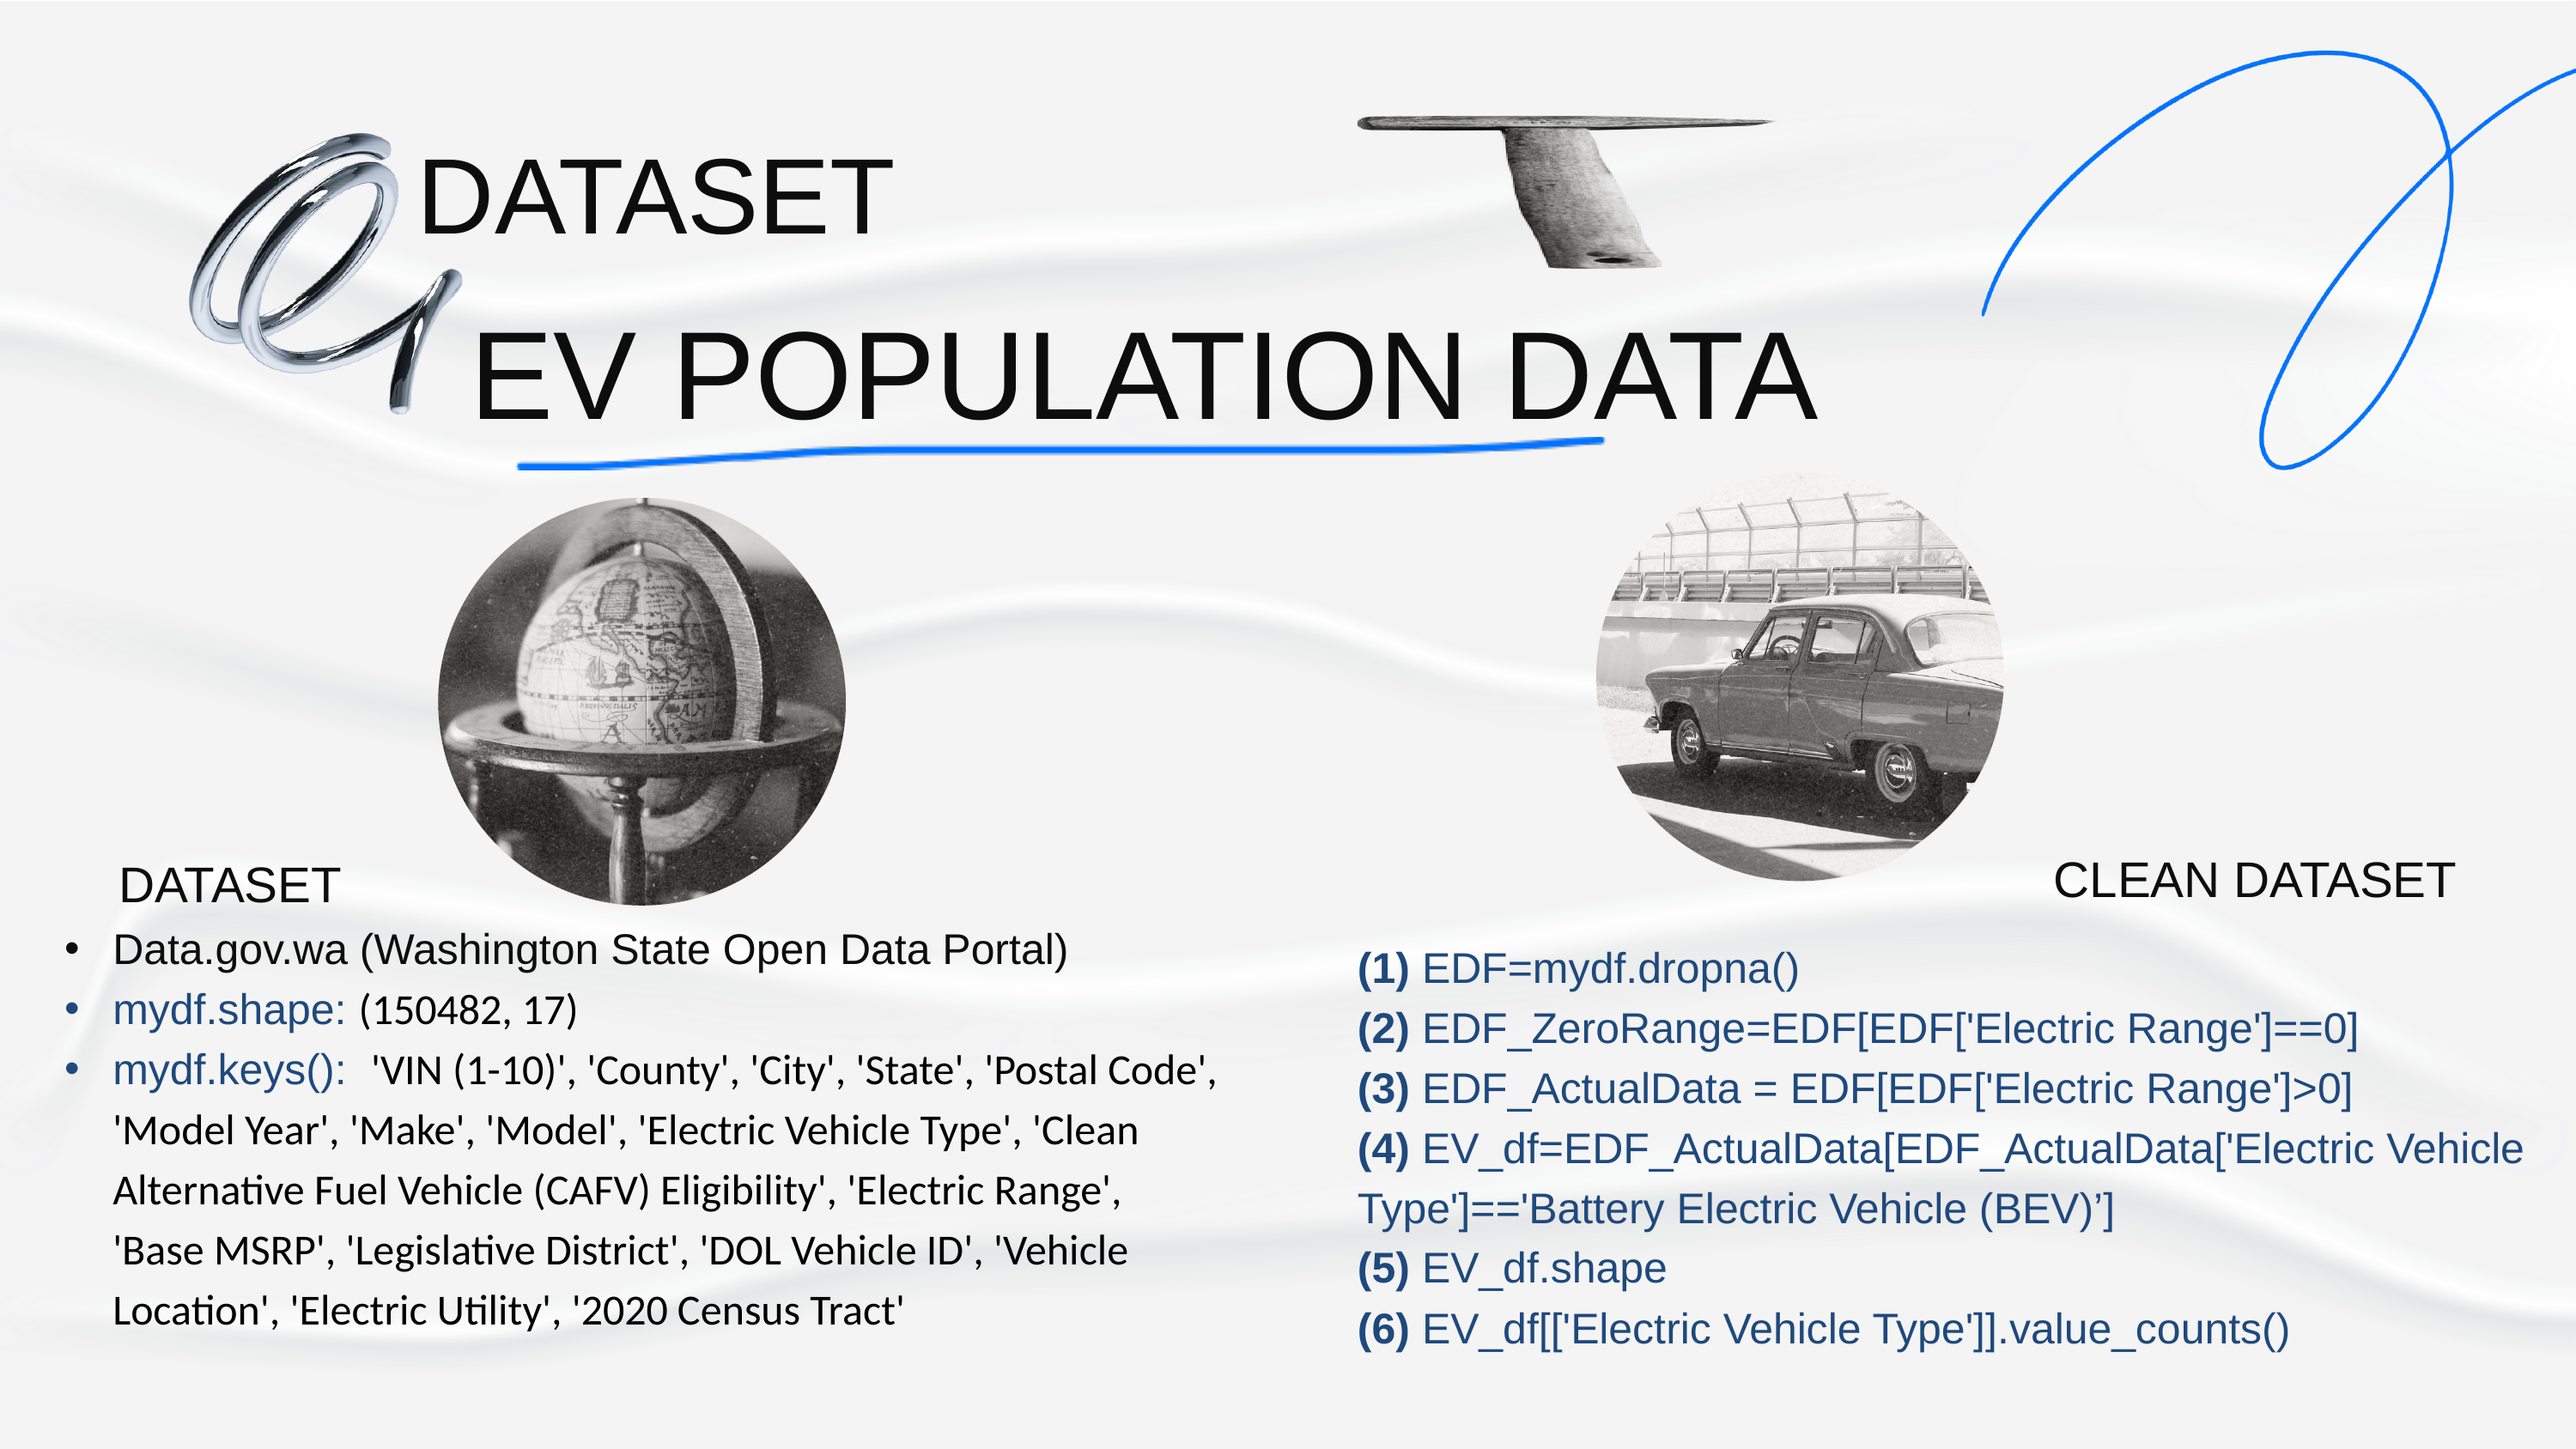

DATASET

EV POPULATION DATA

CLEAN DATASET
(1) EDF=mydf.dropna()
(2) EDF_ZeroRange=EDF[EDF['Electric Range']==0]
(3) EDF_ActualData = EDF[EDF['Electric Range']>0]
(4) EV_df=EDF_ActualData[EDF_ActualData['Electric Vehicle Type']=='Battery Electric Vehicle (BEV)’]
(5) EV_df.shape
(6) EV_df[['Electric Vehicle Type']].value_counts()

DATASET
Data.gov.wa (Washington State Open Data Portal)
mydf.shape: (150482, 17)
mydf.keys():  'VIN (1-10)', 'County', 'City', 'State', 'Postal Code', 'Model Year', 'Make', 'Model', 'Electric Vehicle Type', 'Clean Alternative Fuel Vehicle (CAFV) Eligibility', 'Electric Range', 'Base MSRP', 'Legislative District', 'DOL Vehicle ID', 'Vehicle Location', 'Electric Utility', '2020 Census Tract'